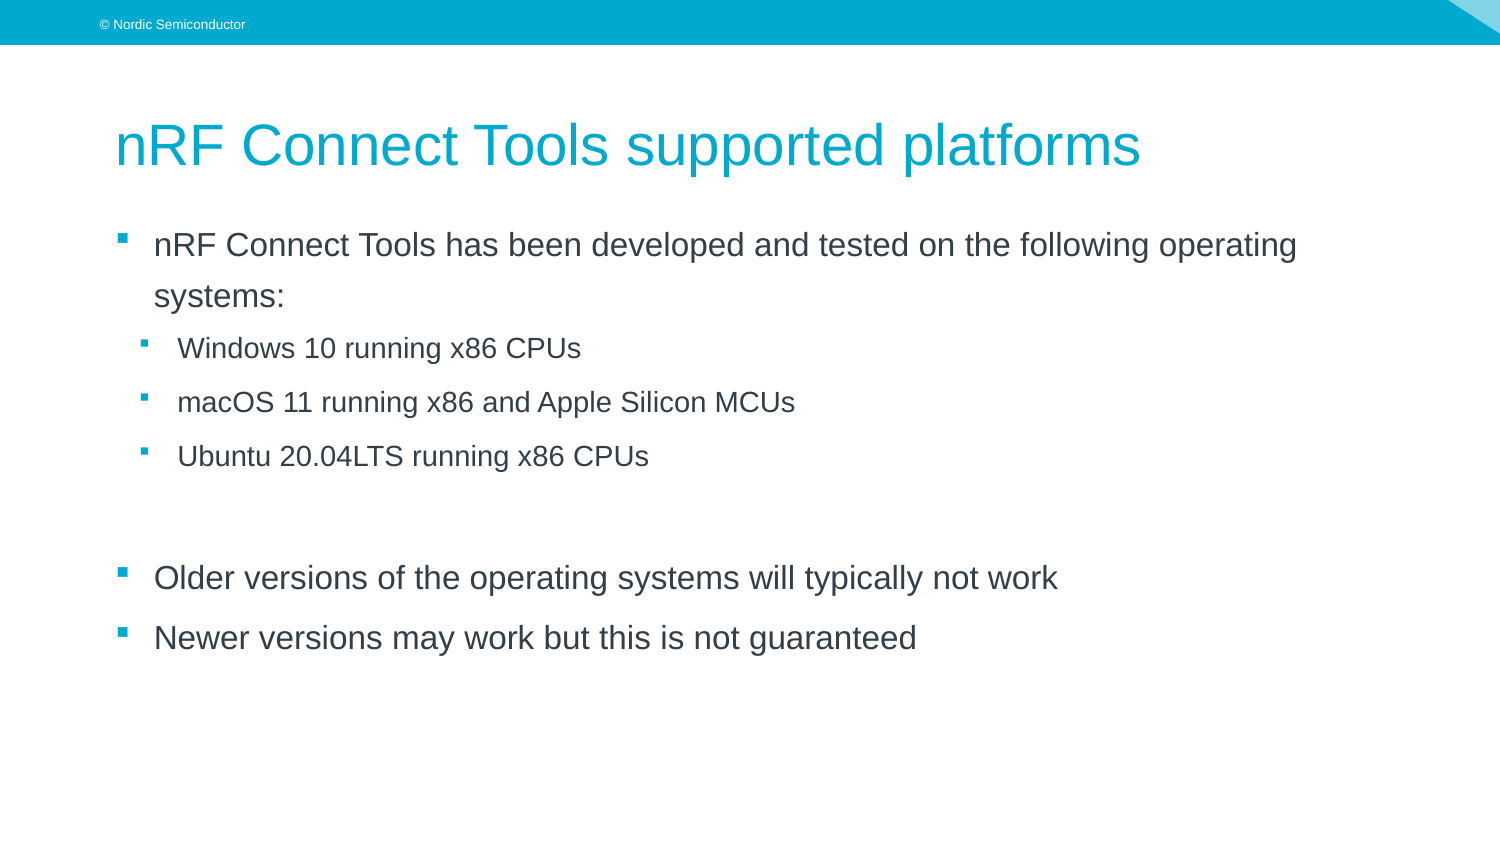

# nRF Connect Tools supported platforms
nRF Connect Tools has been developed and tested on the following operating systems:
Windows 10 running x86 CPUs
macOS 11 running x86 and Apple Silicon MCUs
Ubuntu 20.04LTS running x86 CPUs

Older versions of the operating systems will typically not work
Newer versions may work but this is not guaranteed